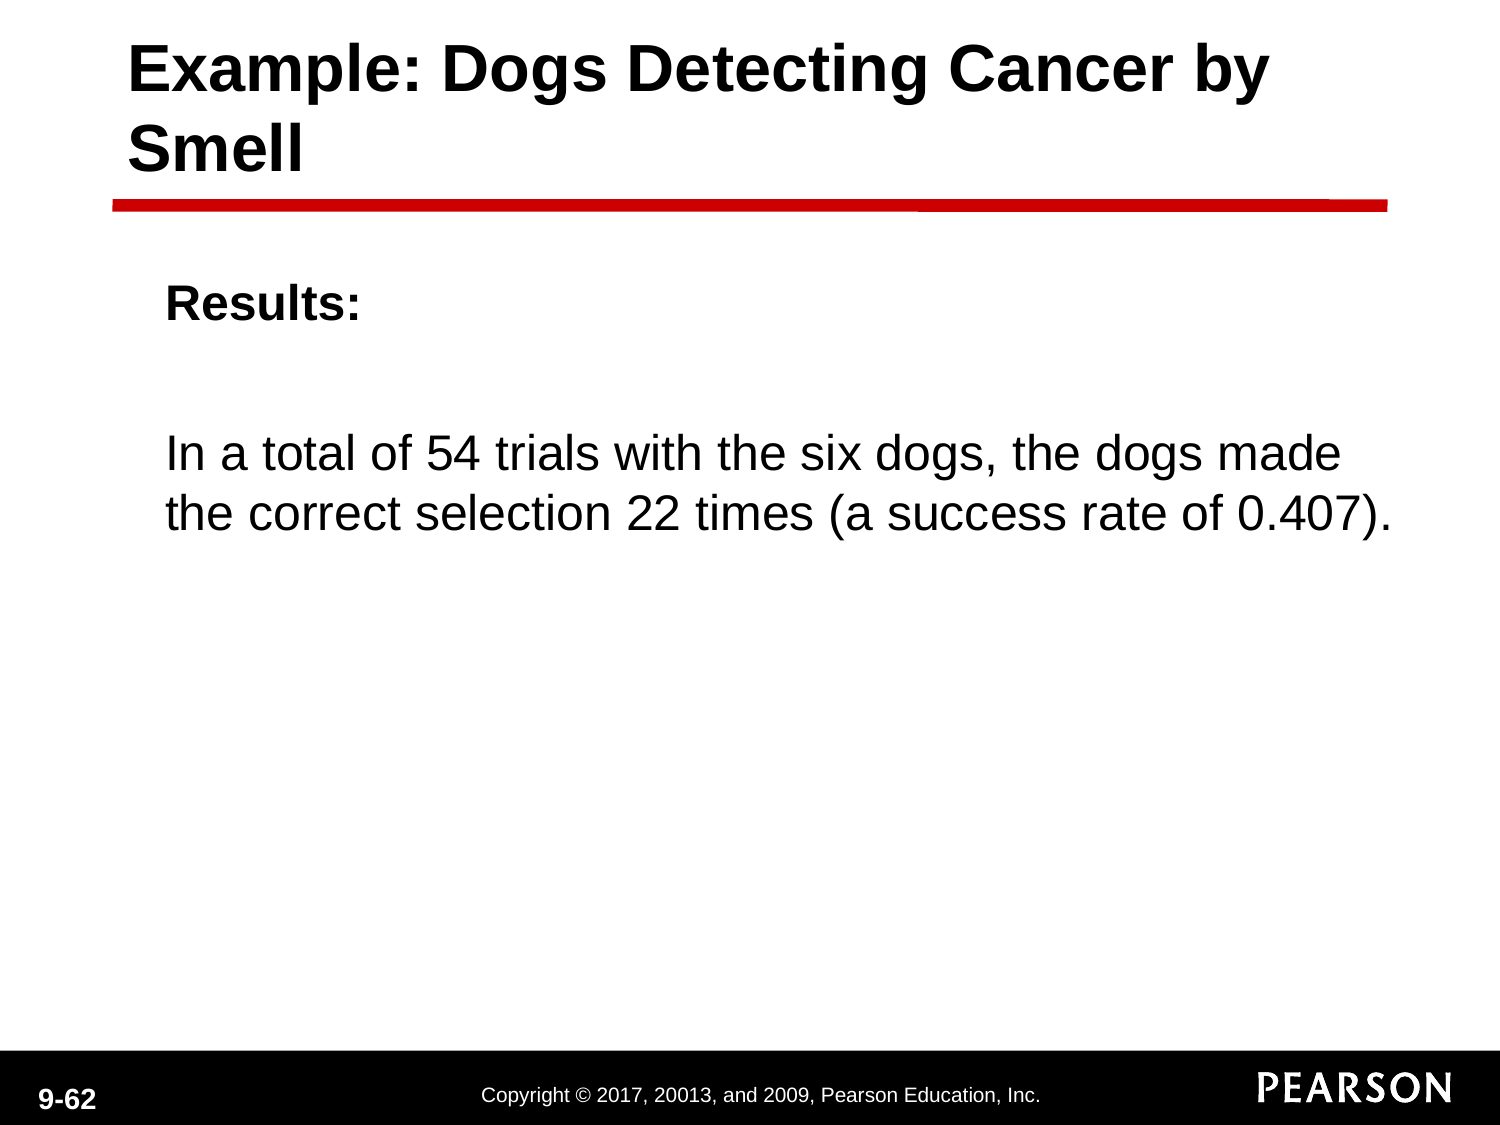

Example: Dogs Detecting Cancer by Smell
Results:

In a total of 54 trials with the six dogs, the dogs made the correct selection 22 times (a success rate of 0.407).